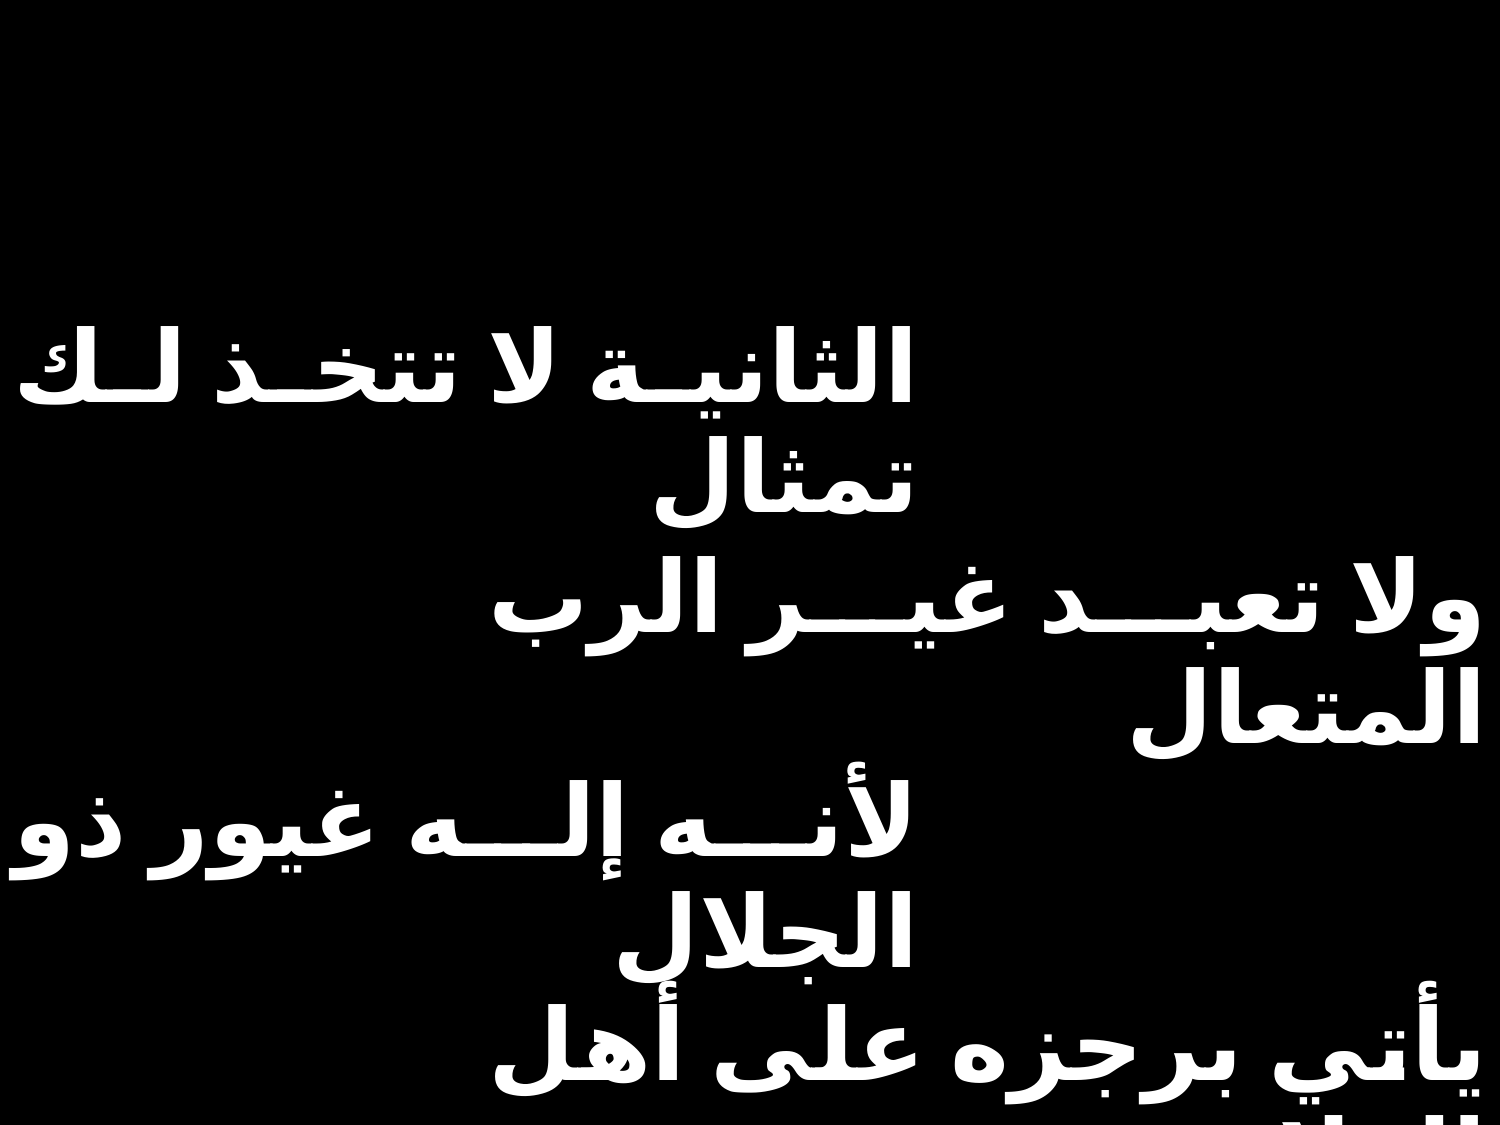

| الثانية لا تتخذ لك تمثال |  |  |
| --- | --- | --- |
|  | ولا تعبد غير الرب المتعال |  |
| لأنه إله غيور ذو الجلال |  |  |
|  | يأتي برجزه على أهل الزلات |  |